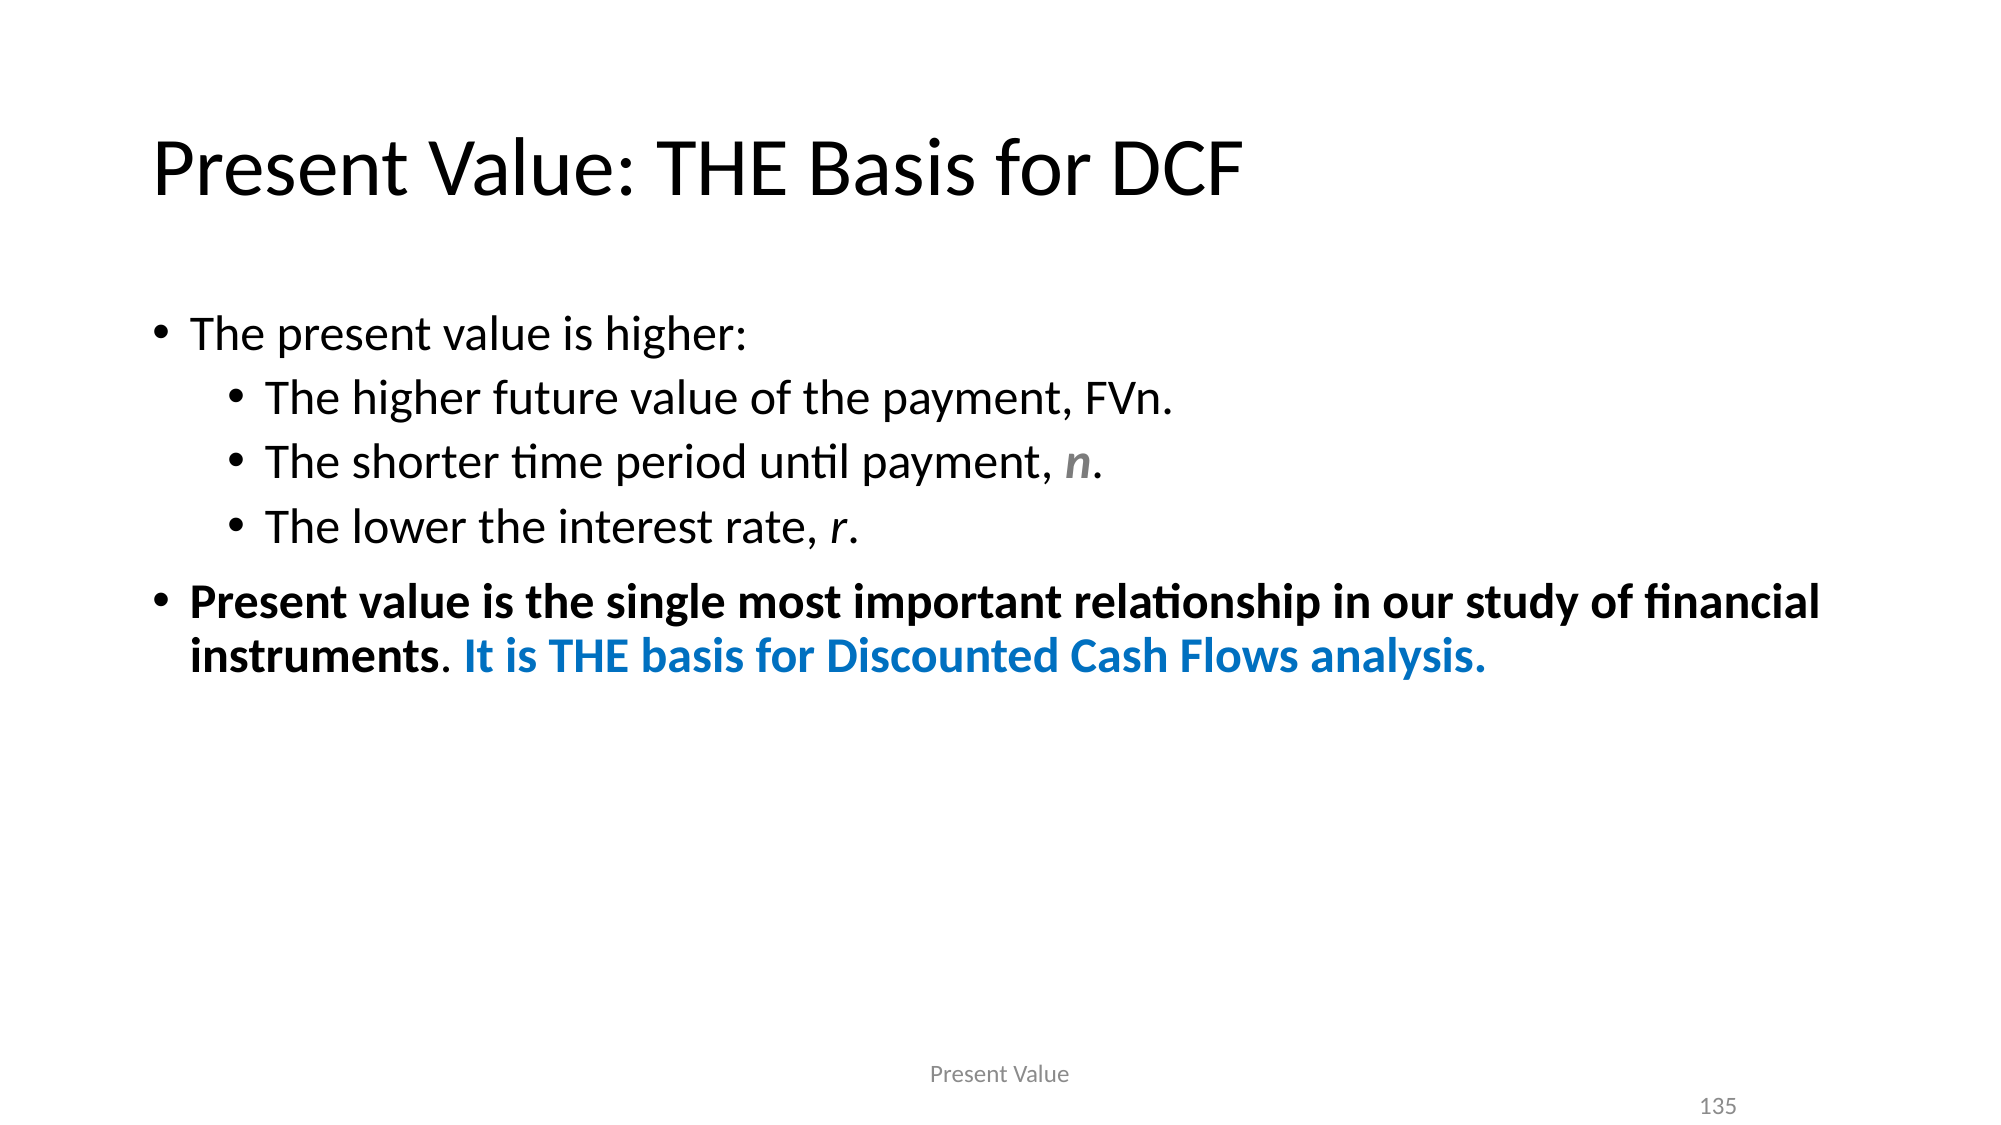

# Present Value: THE Basis for DCF
The present value is higher:
The higher future value of the payment, FVn.
The shorter time period until payment, n.
The lower the interest rate, r.
Present value is the single most important relationship in our study of financial instruments. It is THE basis for Discounted Cash Flows analysis.
Present Value
135